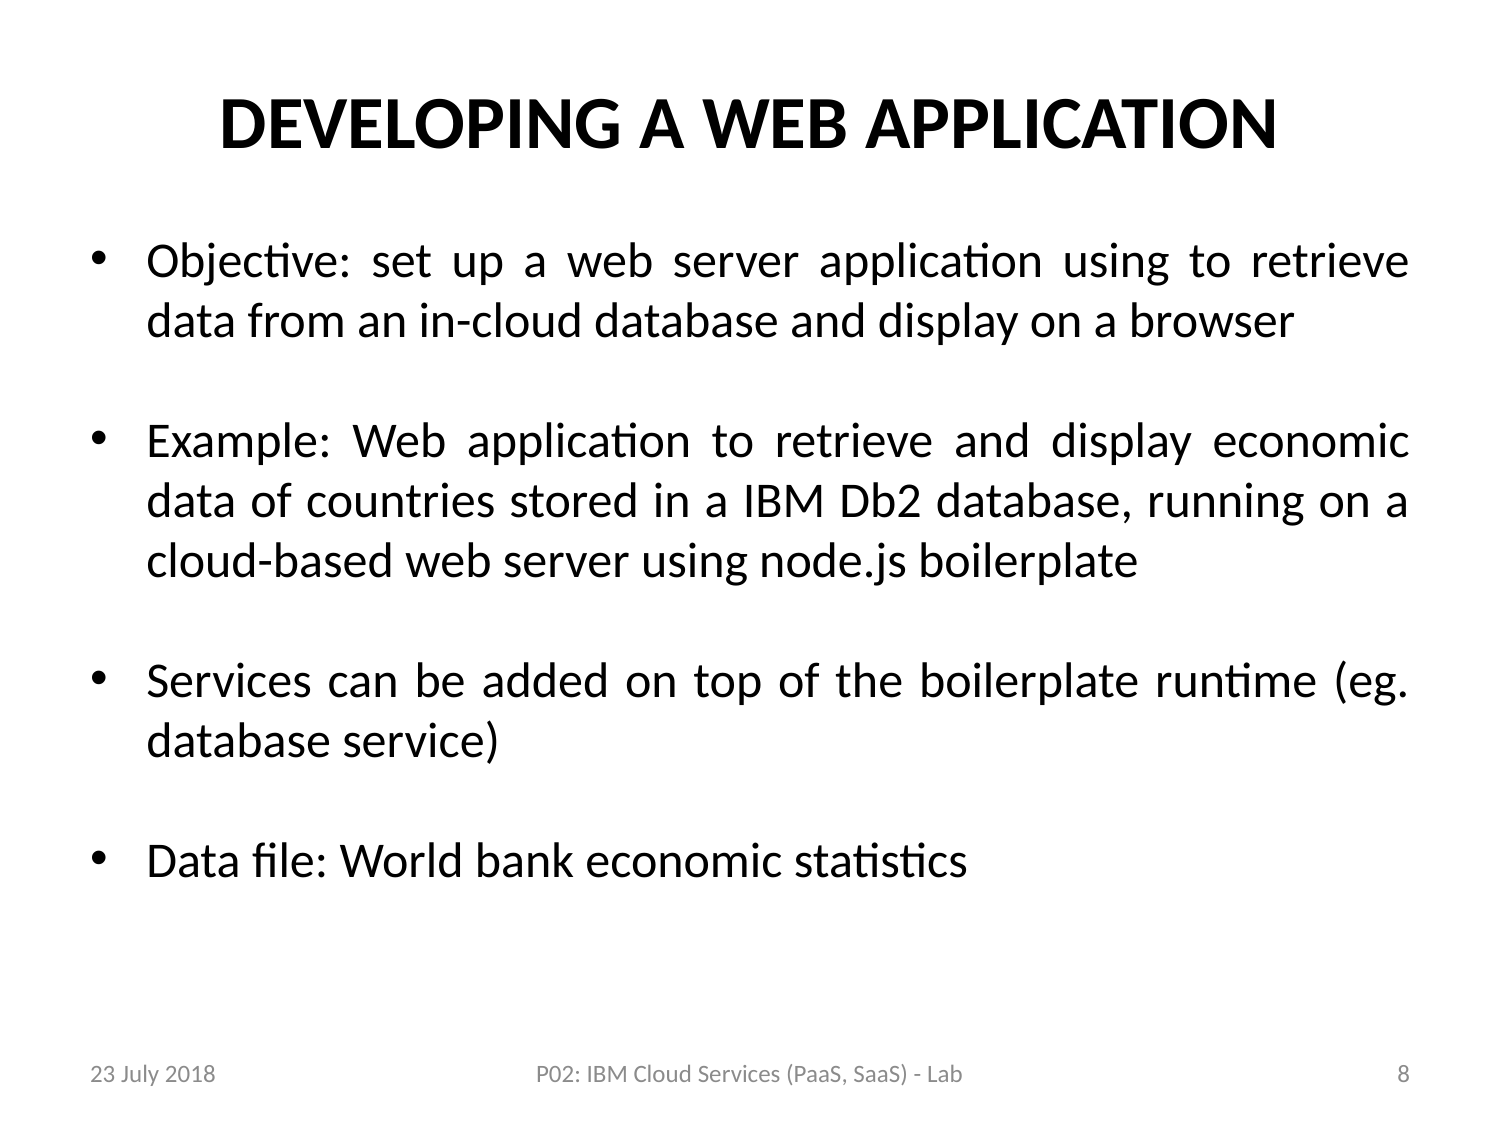

# Developing a Web Application
Objective: set up a web server application using to retrieve data from an in-cloud database and display on a browser

Example: Web application to retrieve and display economic data of countries stored in a IBM Db2 database, running on a cloud-based web server using node.js boilerplate

Services can be added on top of the boilerplate runtime (eg. database service)

Data file: World bank economic statistics

23 July 2018
P02: IBM Cloud Services (PaaS, SaaS) - Lab
8